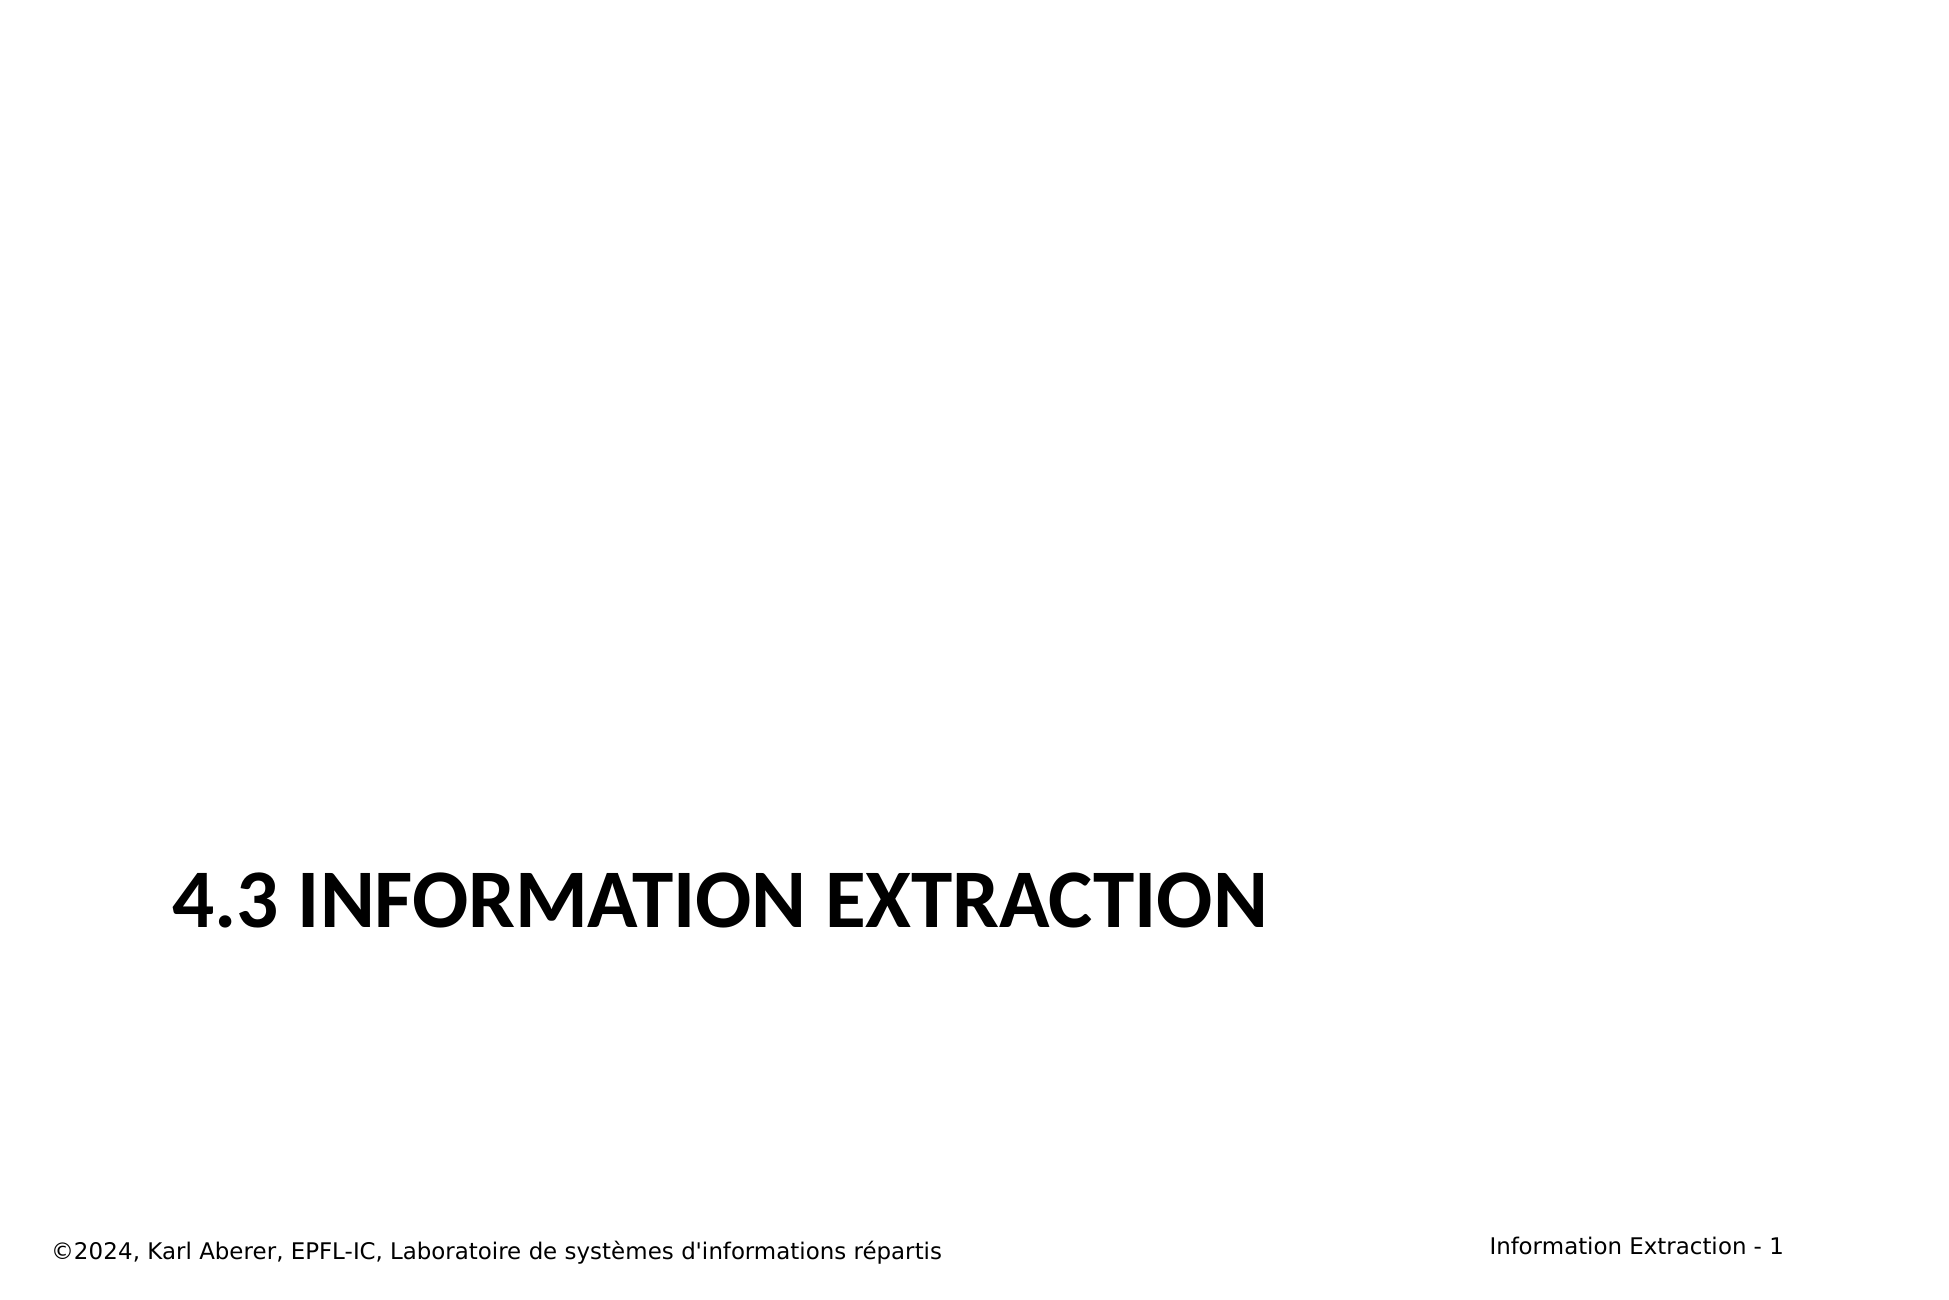

# 4.3 Information Extraction
©2024, Karl Aberer, EPFL-IC, Laboratoire de systèmes d'informations répartis